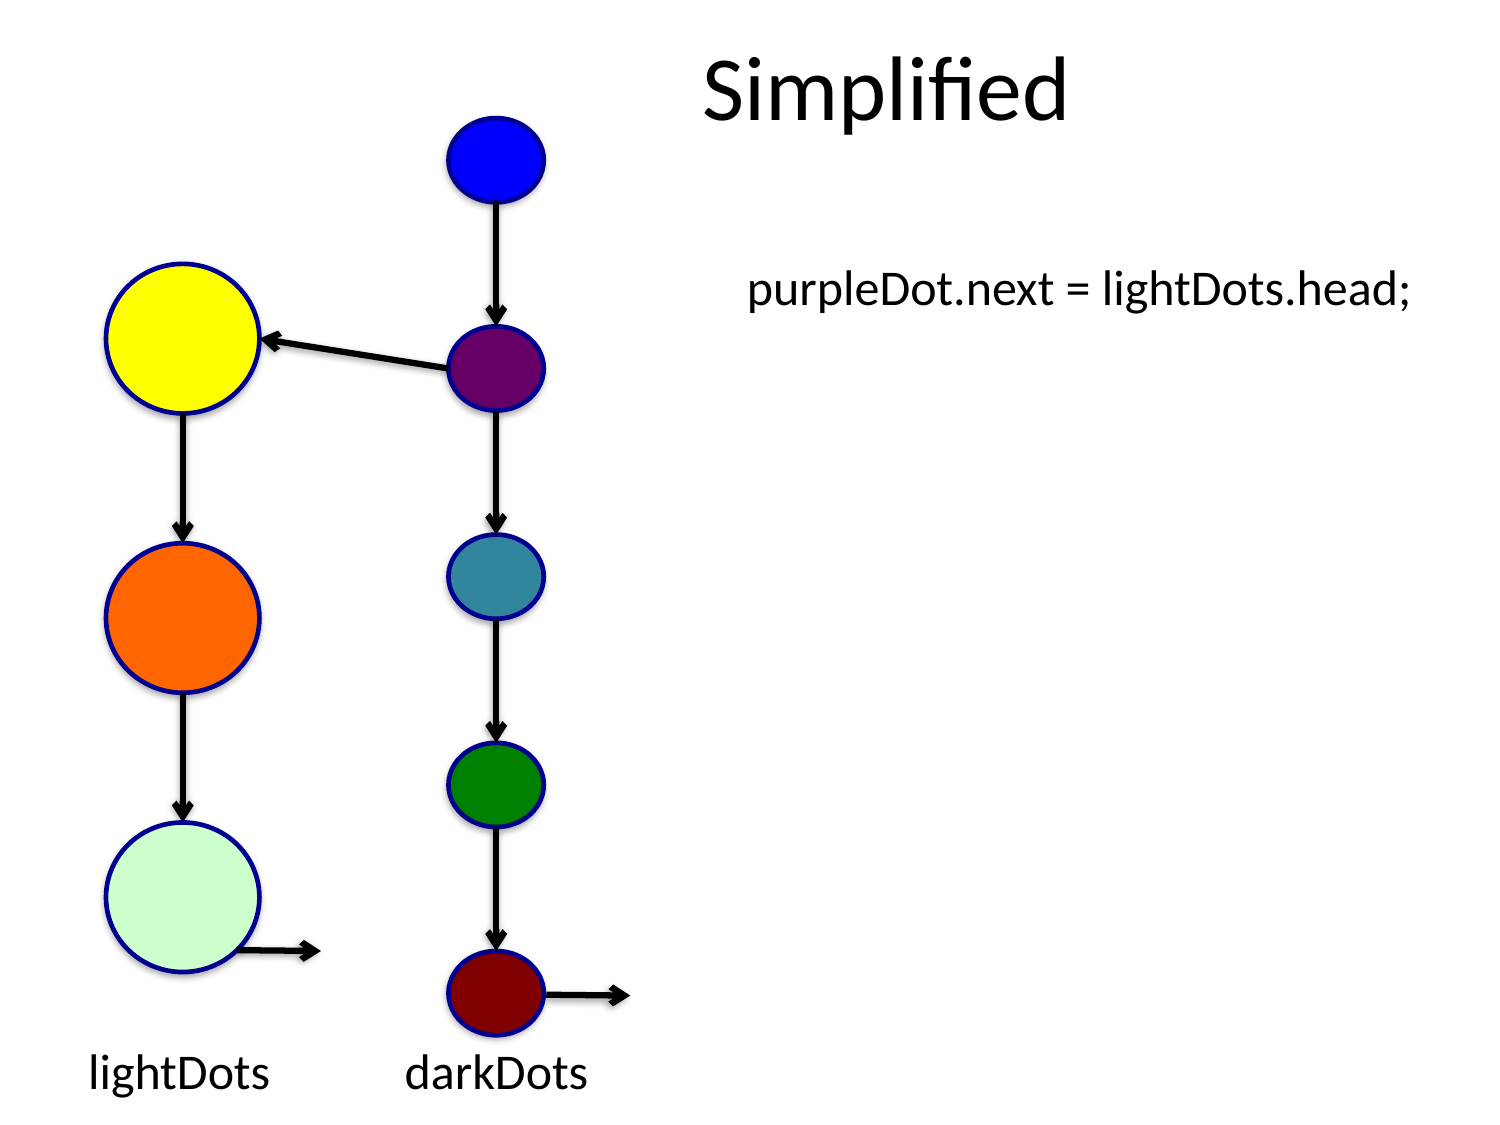

# Simplified

purpleDot.next = lightDots.head;

lightDots
darkDots